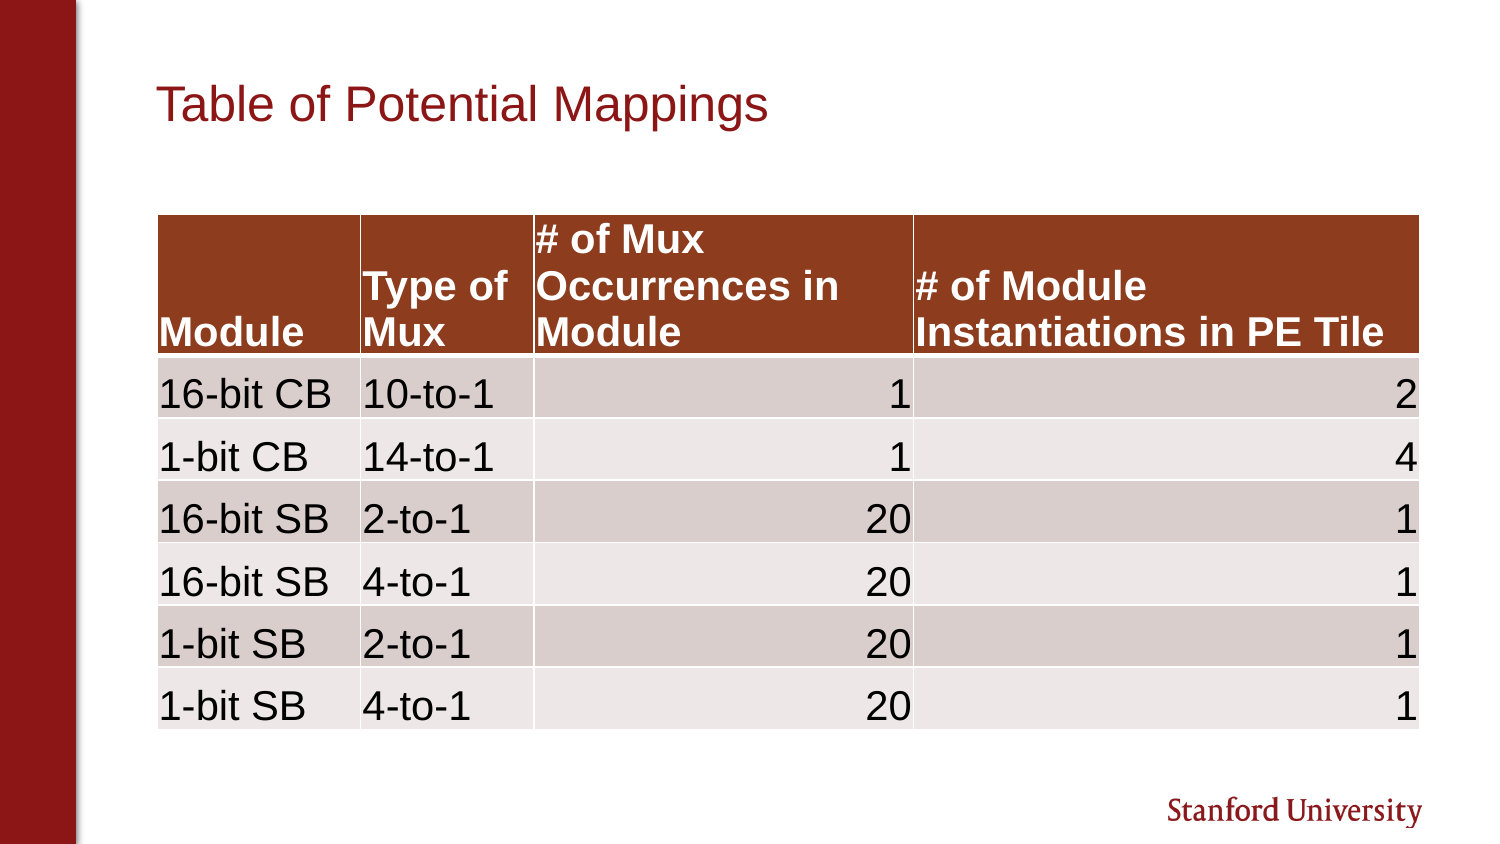

# Table of Potential Mappings
| Module | Type of Mux | # of Mux Occurrences in Module | # of Module Instantiations in PE Tile |
| --- | --- | --- | --- |
| 16-bit CB | 10-to-1 | 1 | 2 |
| 1-bit CB | 14-to-1 | 1 | 4 |
| 16-bit SB | 2-to-1 | 20 | 1 |
| 16-bit SB | 4-to-1 | 20 | 1 |
| 1-bit SB | 2-to-1 | 20 | 1 |
| 1-bit SB | 4-to-1 | 20 | 1 |